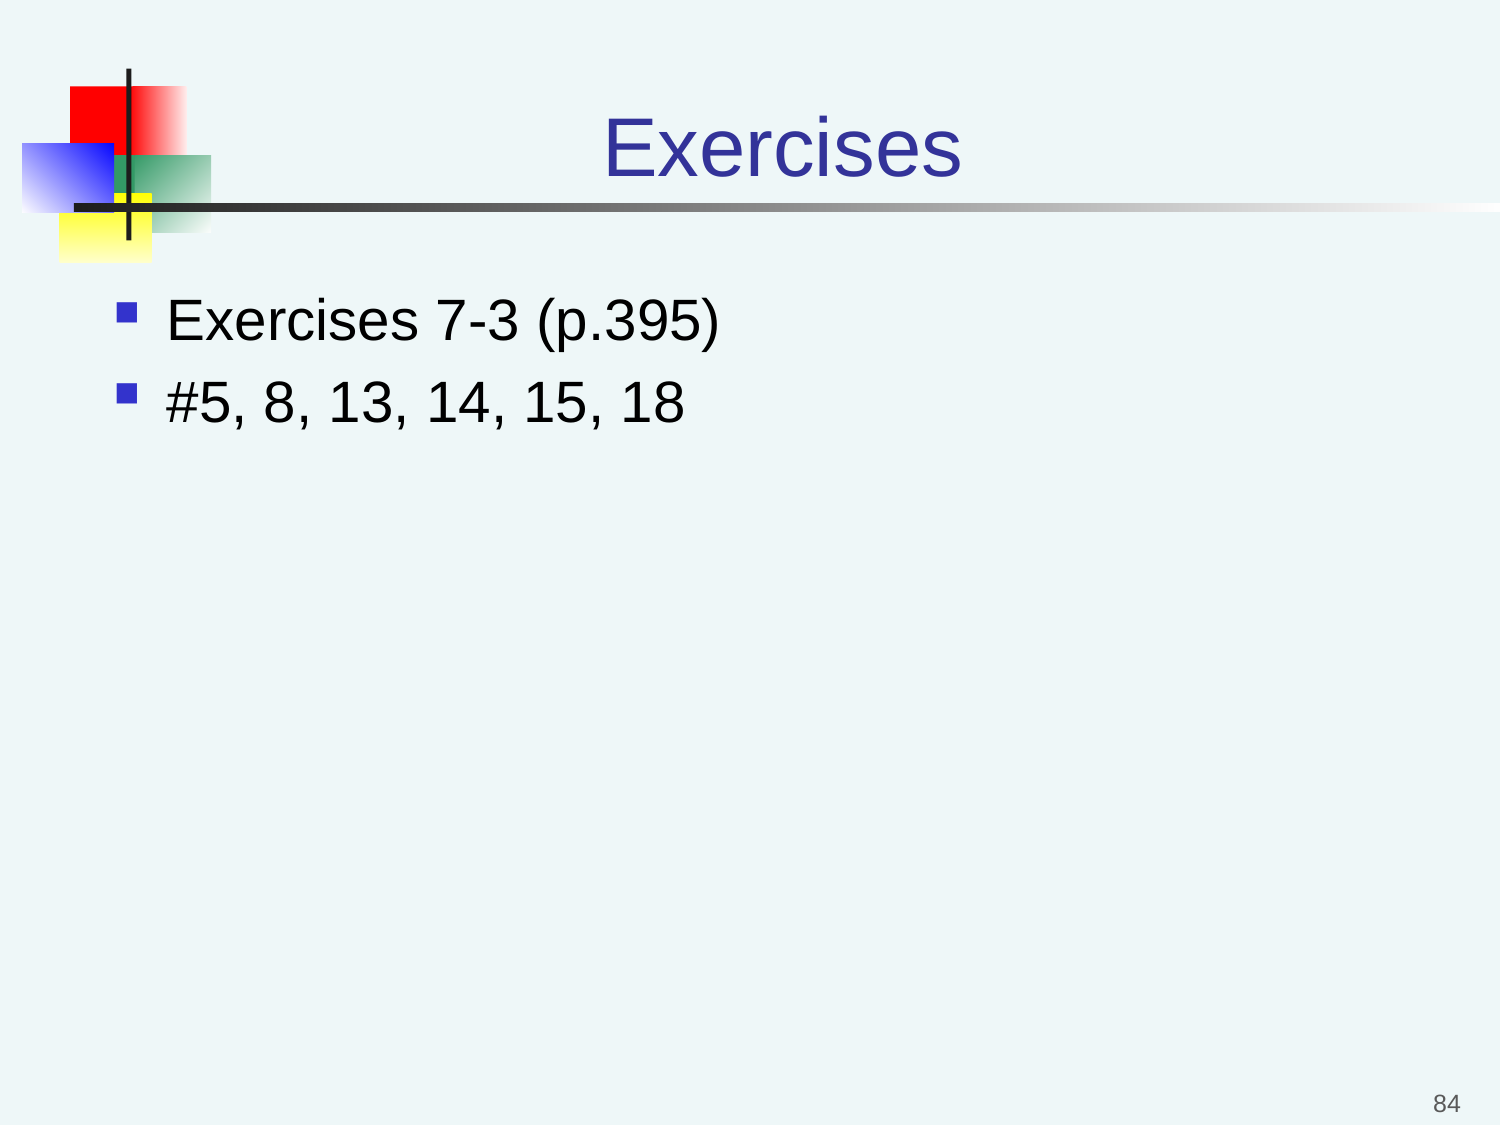

# Exercises
Exercises 7-3 (p.395)
#5, 8, 13, 14, 15, 18
84